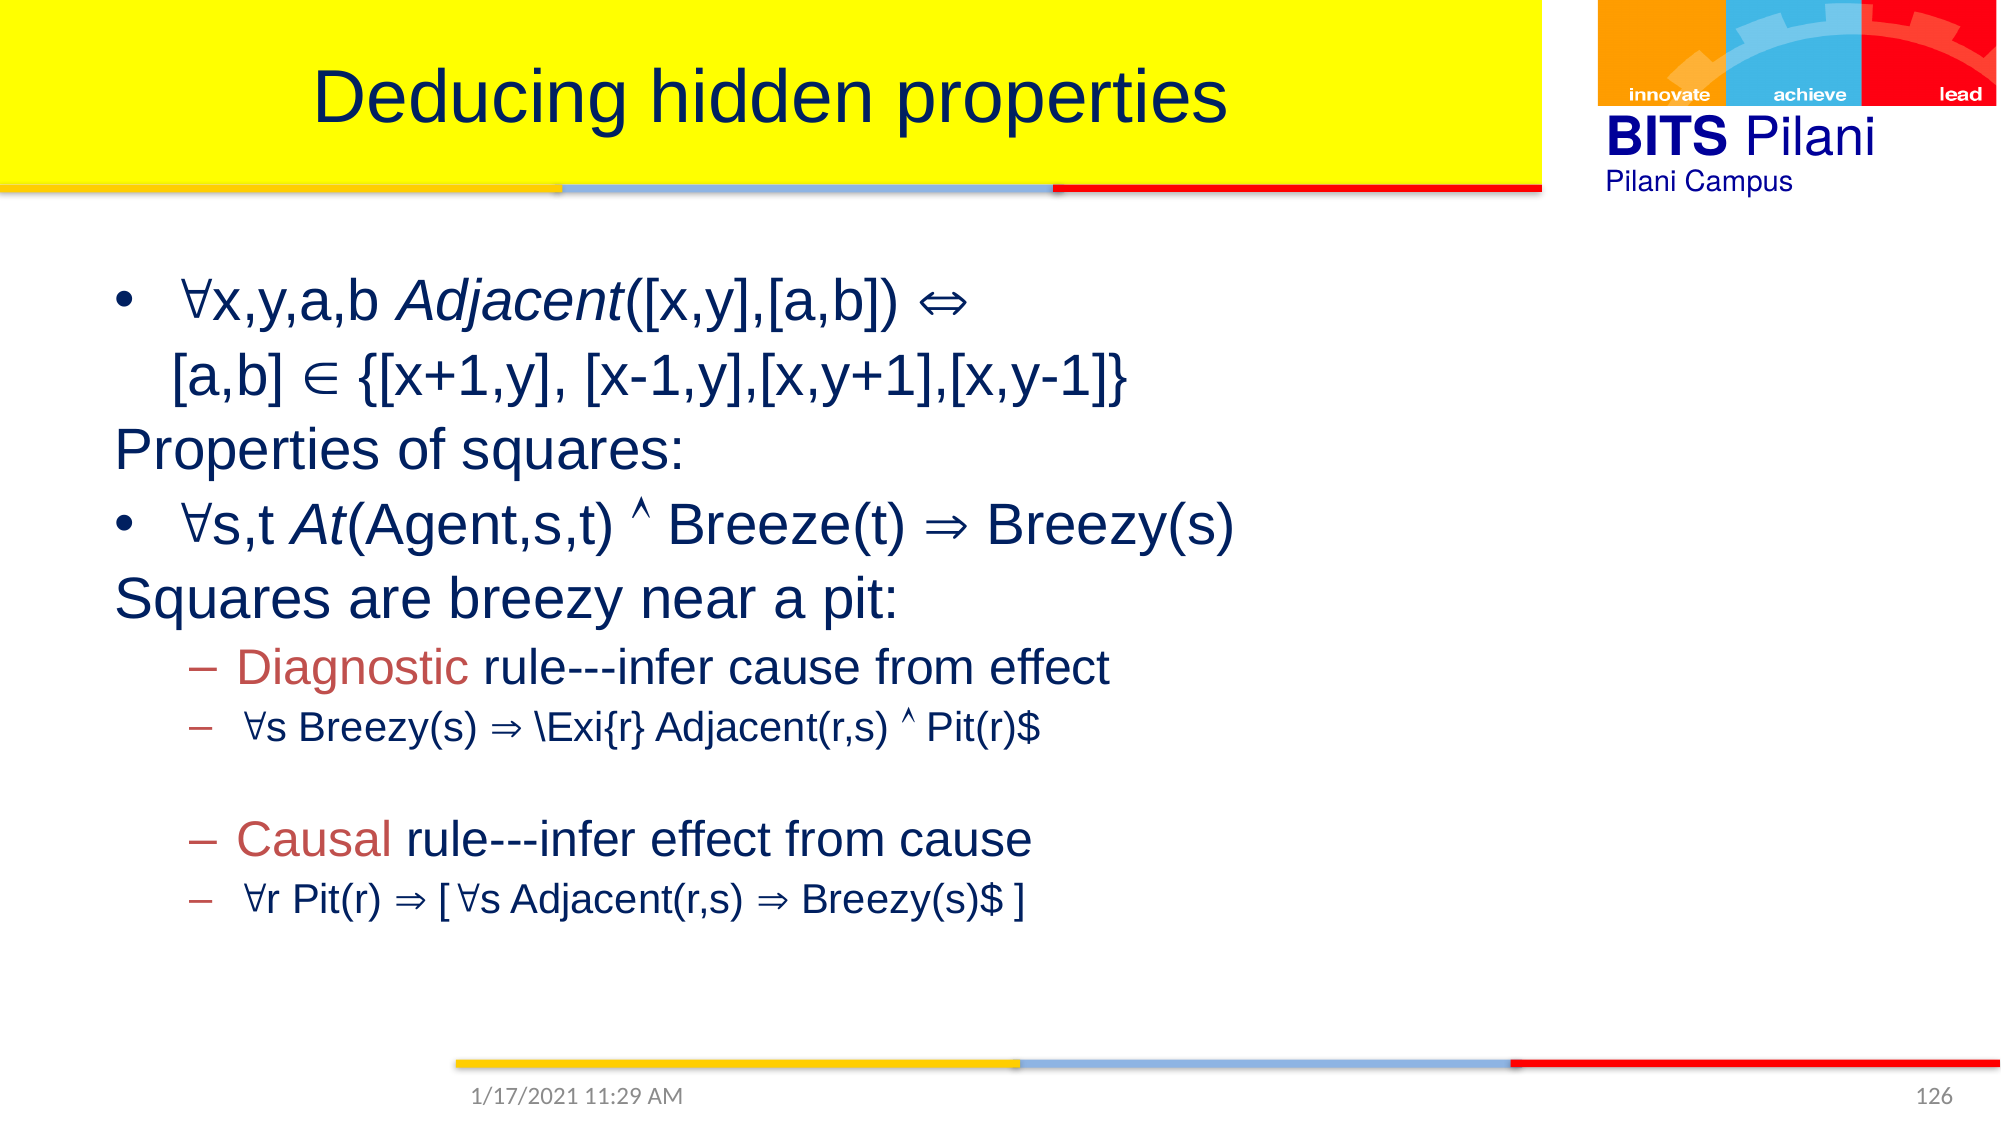

# Deducing hidden properties
∀x,y,a,b Adjacent([x,y],[a,b]) ⇔
	[a,b] ∈ {[x+1,y], [x-1,y],[x,y+1],[x,y-1]}
Properties of squares:
∀s,t At(Agent,s,t) ∧ Breeze(t) ⇒ Breezy(s)
Squares are breezy near a pit:
Diagnostic rule---infer cause from effect
∀s Breezy(s) ⇒ \Exi{r} Adjacent(r,s) ∧ Pit(r)$

Causal rule---infer effect from cause
∀r Pit(r) ⇒ [∀s Adjacent(r,s) ⇒ Breezy(s)$ ]

1/17/2021 11:29 AM
126